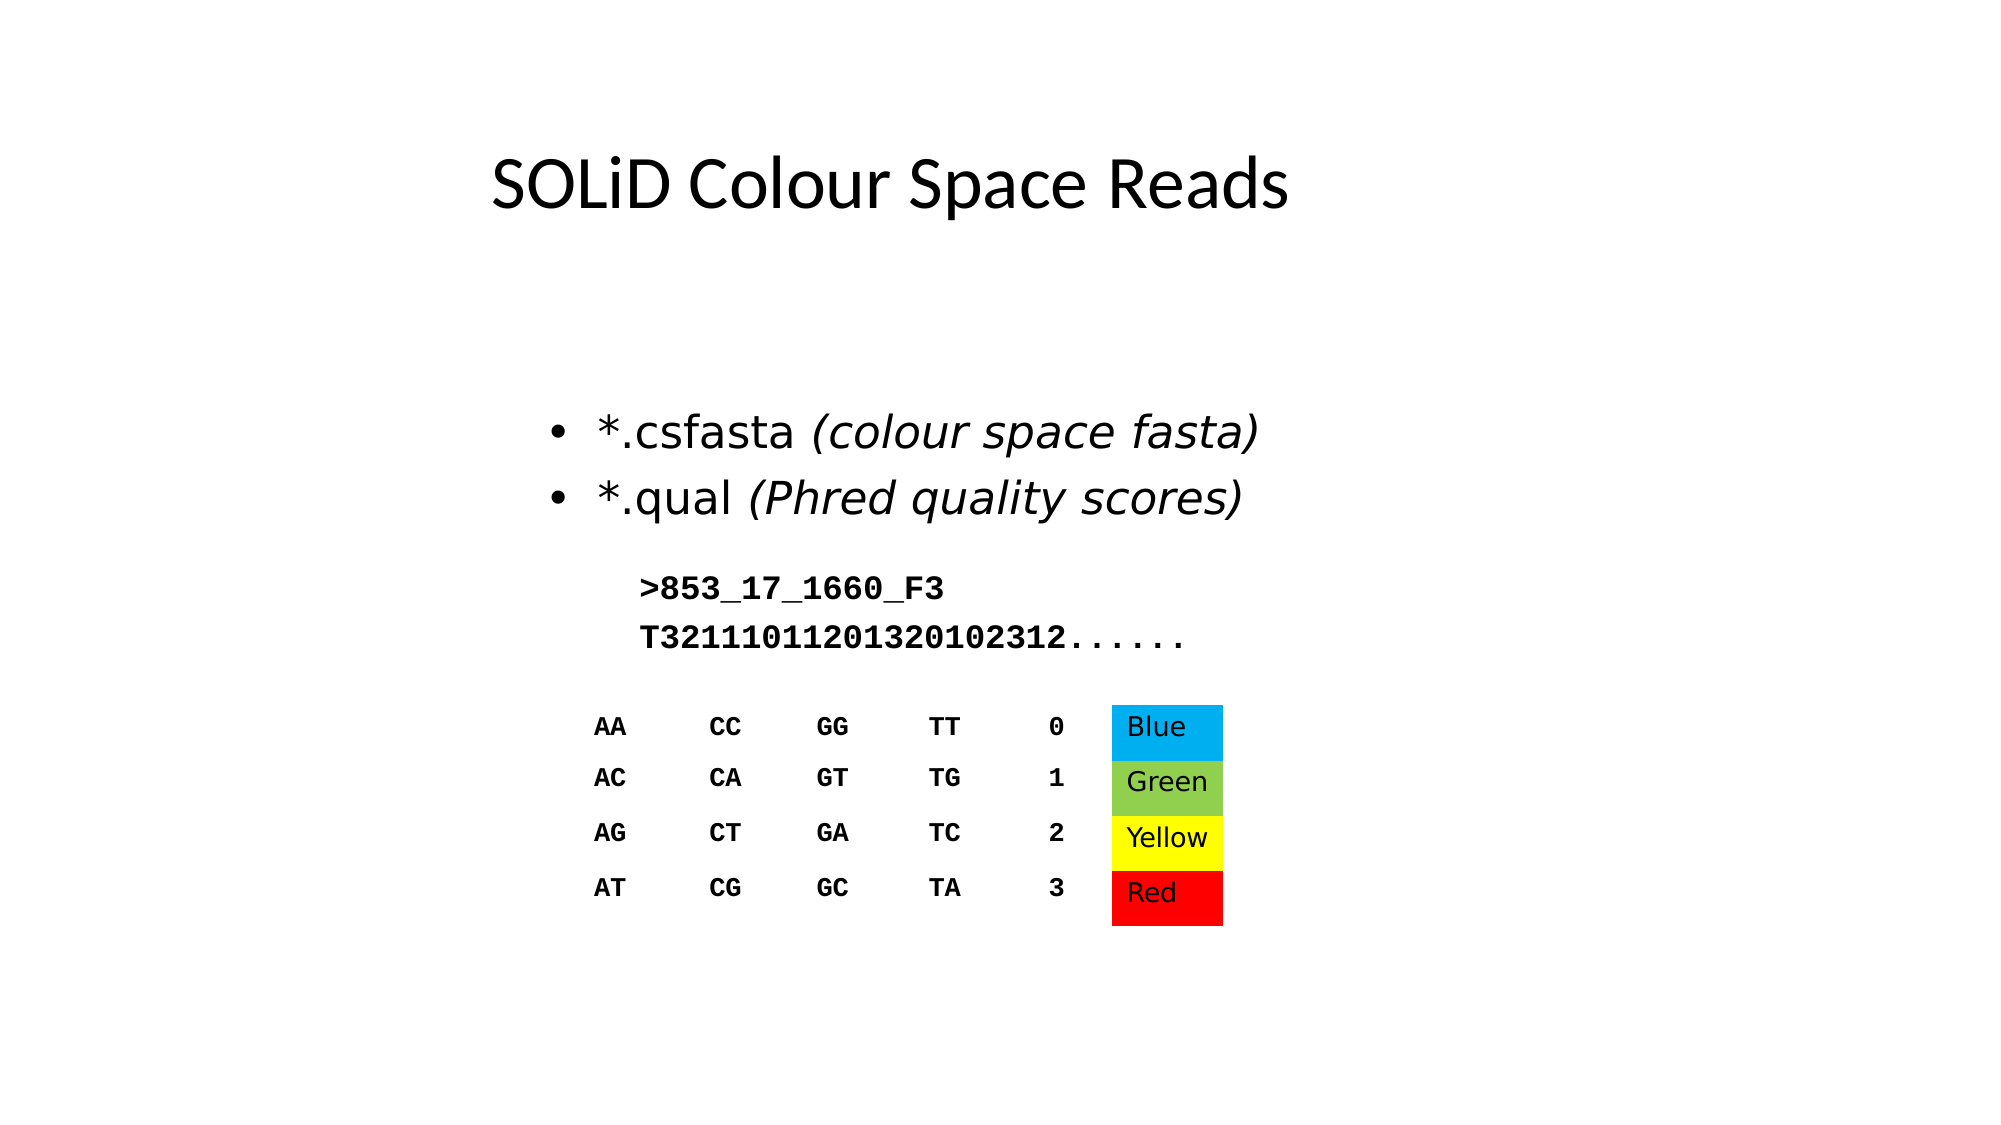

# SOLiD Colour Space Reads
•	*.csfasta (colour space fasta)
•	*.qual (Phred quality scores)
>853_17_1660_F3  T32111011201320102312......
| Blue |
| --- |
| Green |
| Yellow |
| Red |
| AA | CC | GG | TT | 0 |
| --- | --- | --- | --- | --- |
| AC | CA | GT | TG | 1 |
| AG | CT | GA | TC | 2 |
| AT | CG | GC | TA | 3 |